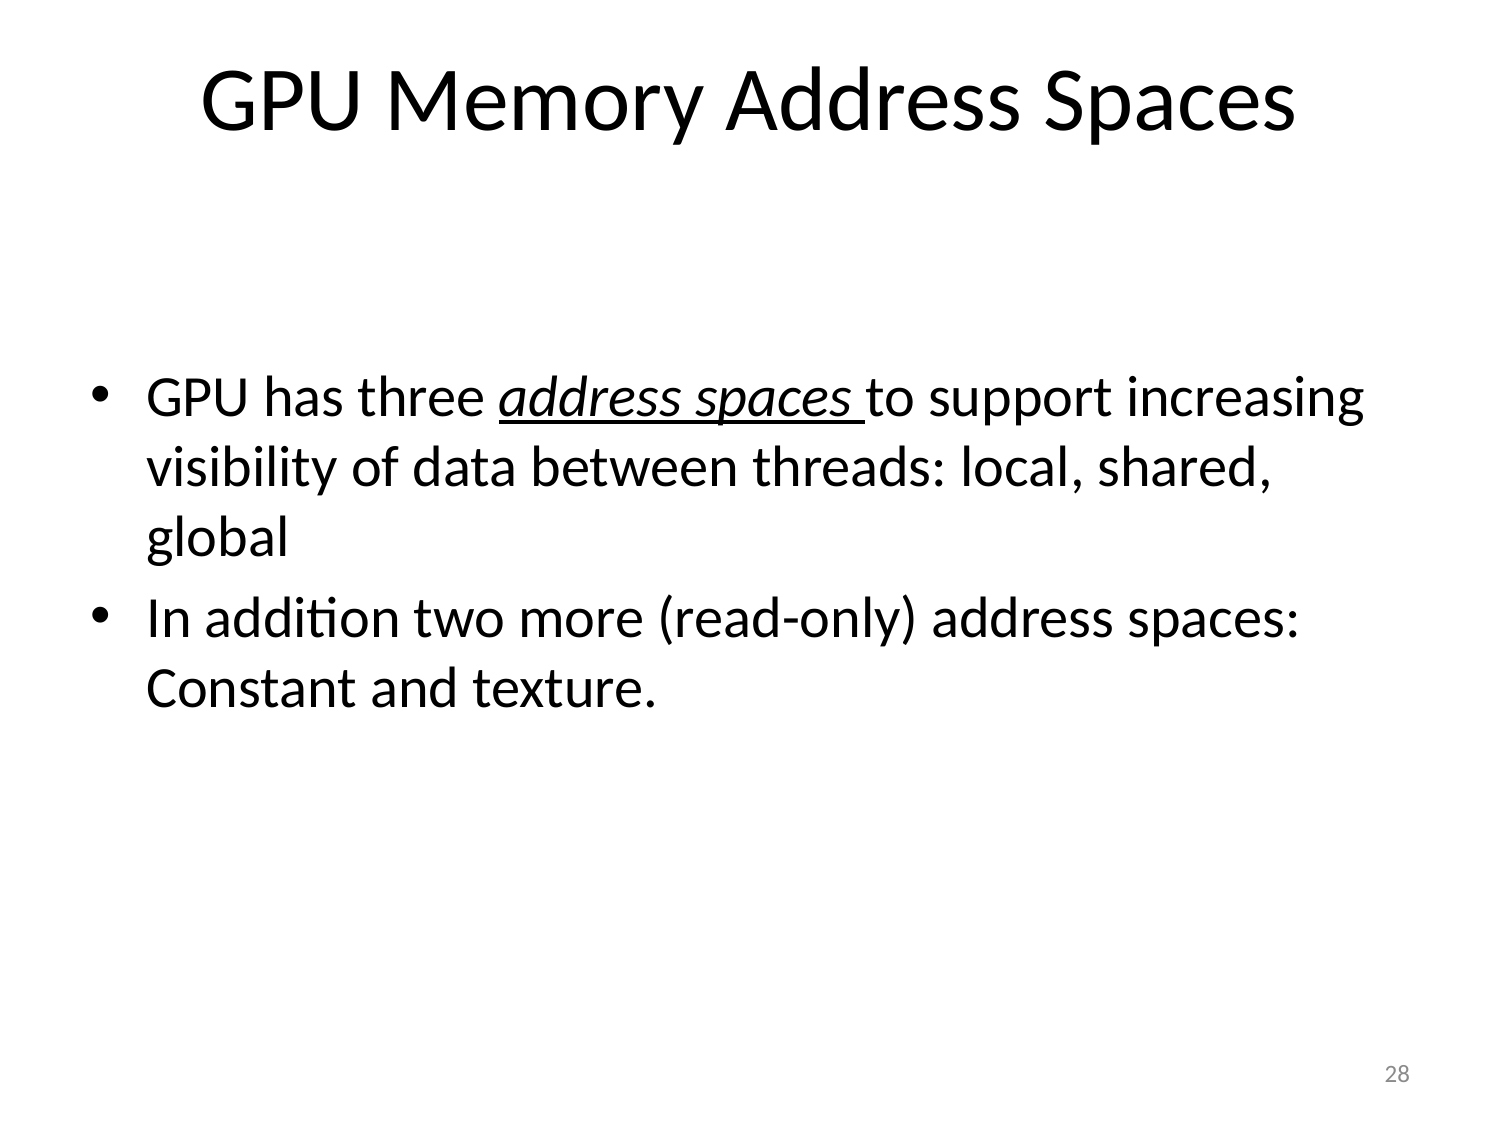

# GPU Memory Address Spaces

GPU has three address spaces to support increasing visibility of data between threads: local, shared, global
In addition two more (read-only) address spaces: Constant and texture.
28